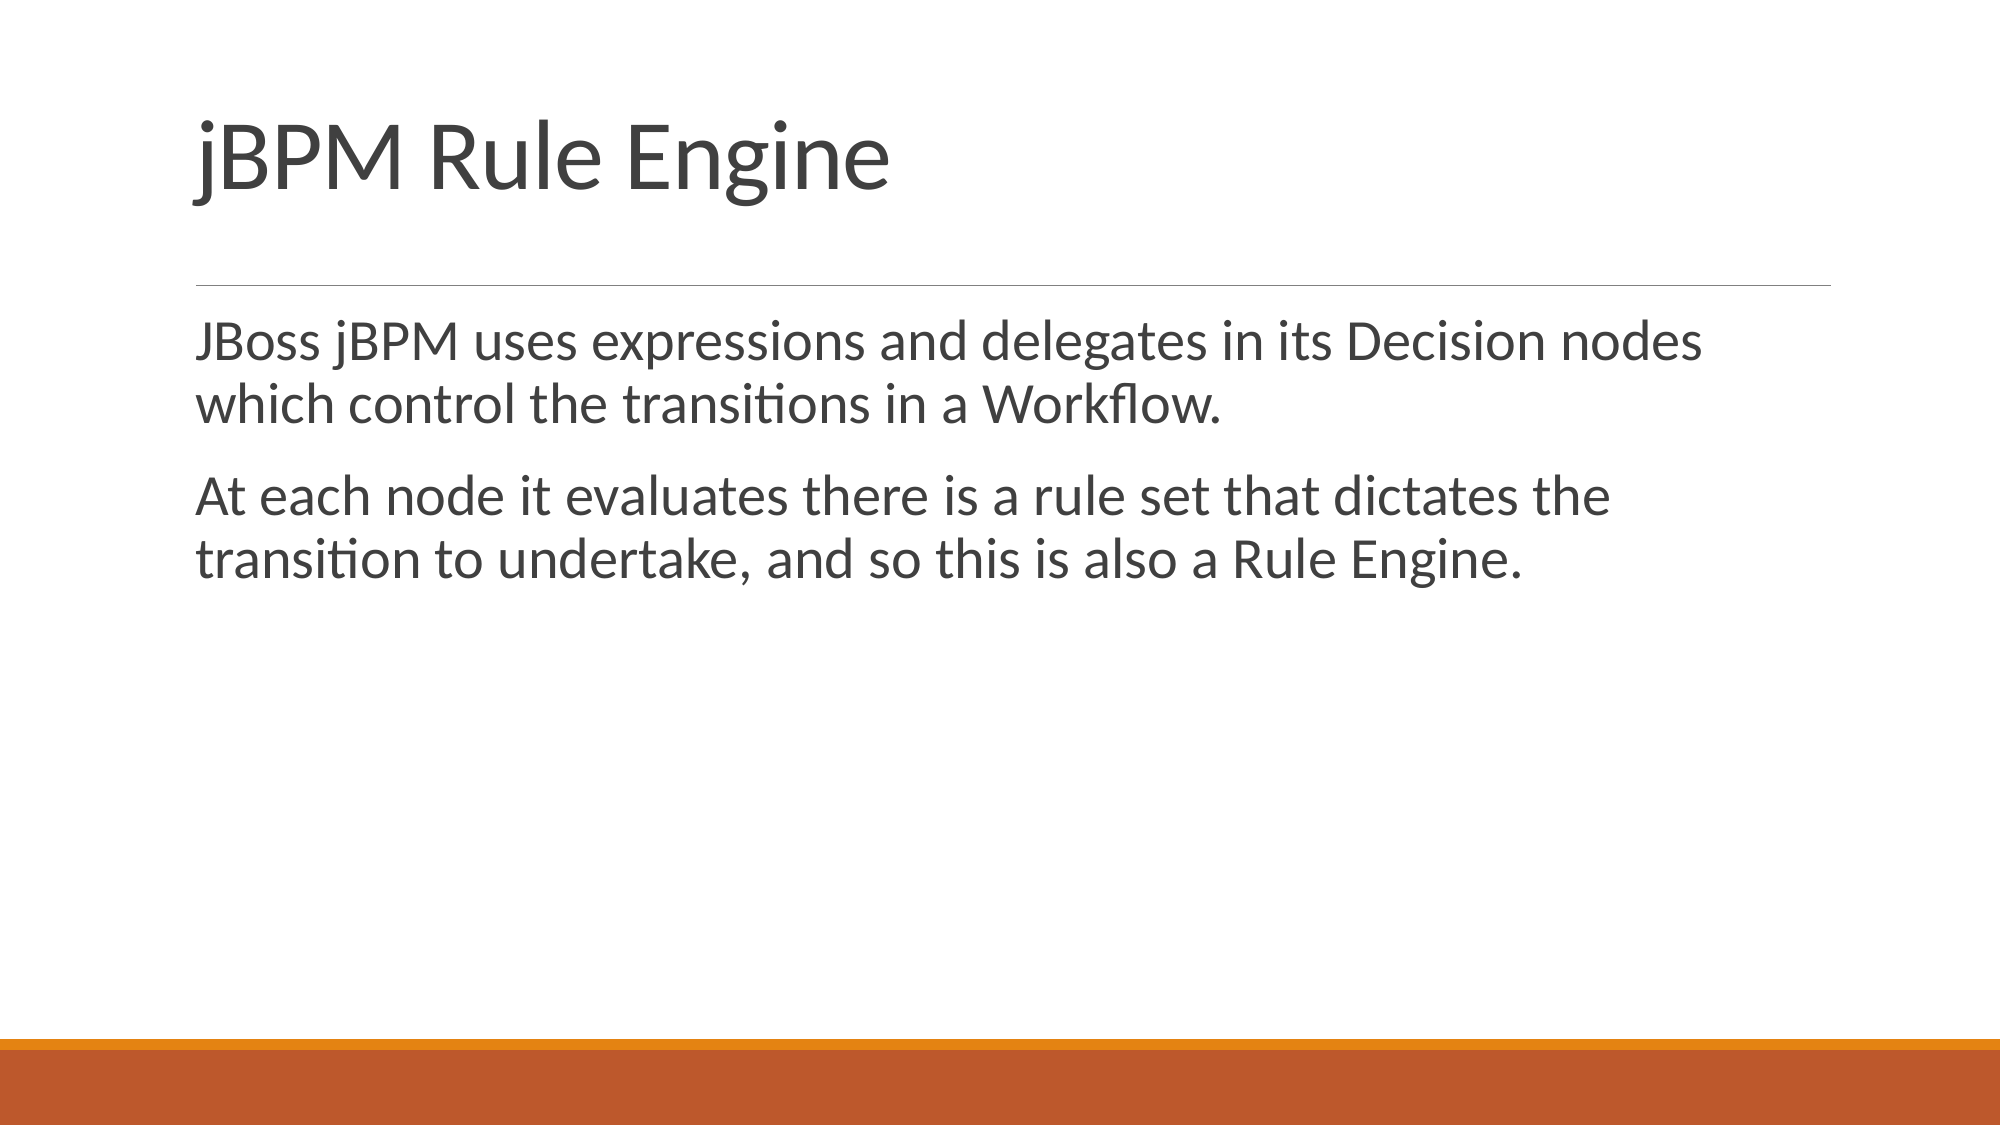

# jBPM Rule Engine
JBoss jBPM uses expressions and delegates in its Decision nodes which control the transitions in a Workflow.
At each node it evaluates there is a rule set that dictates the transition to undertake, and so this is also a Rule Engine.